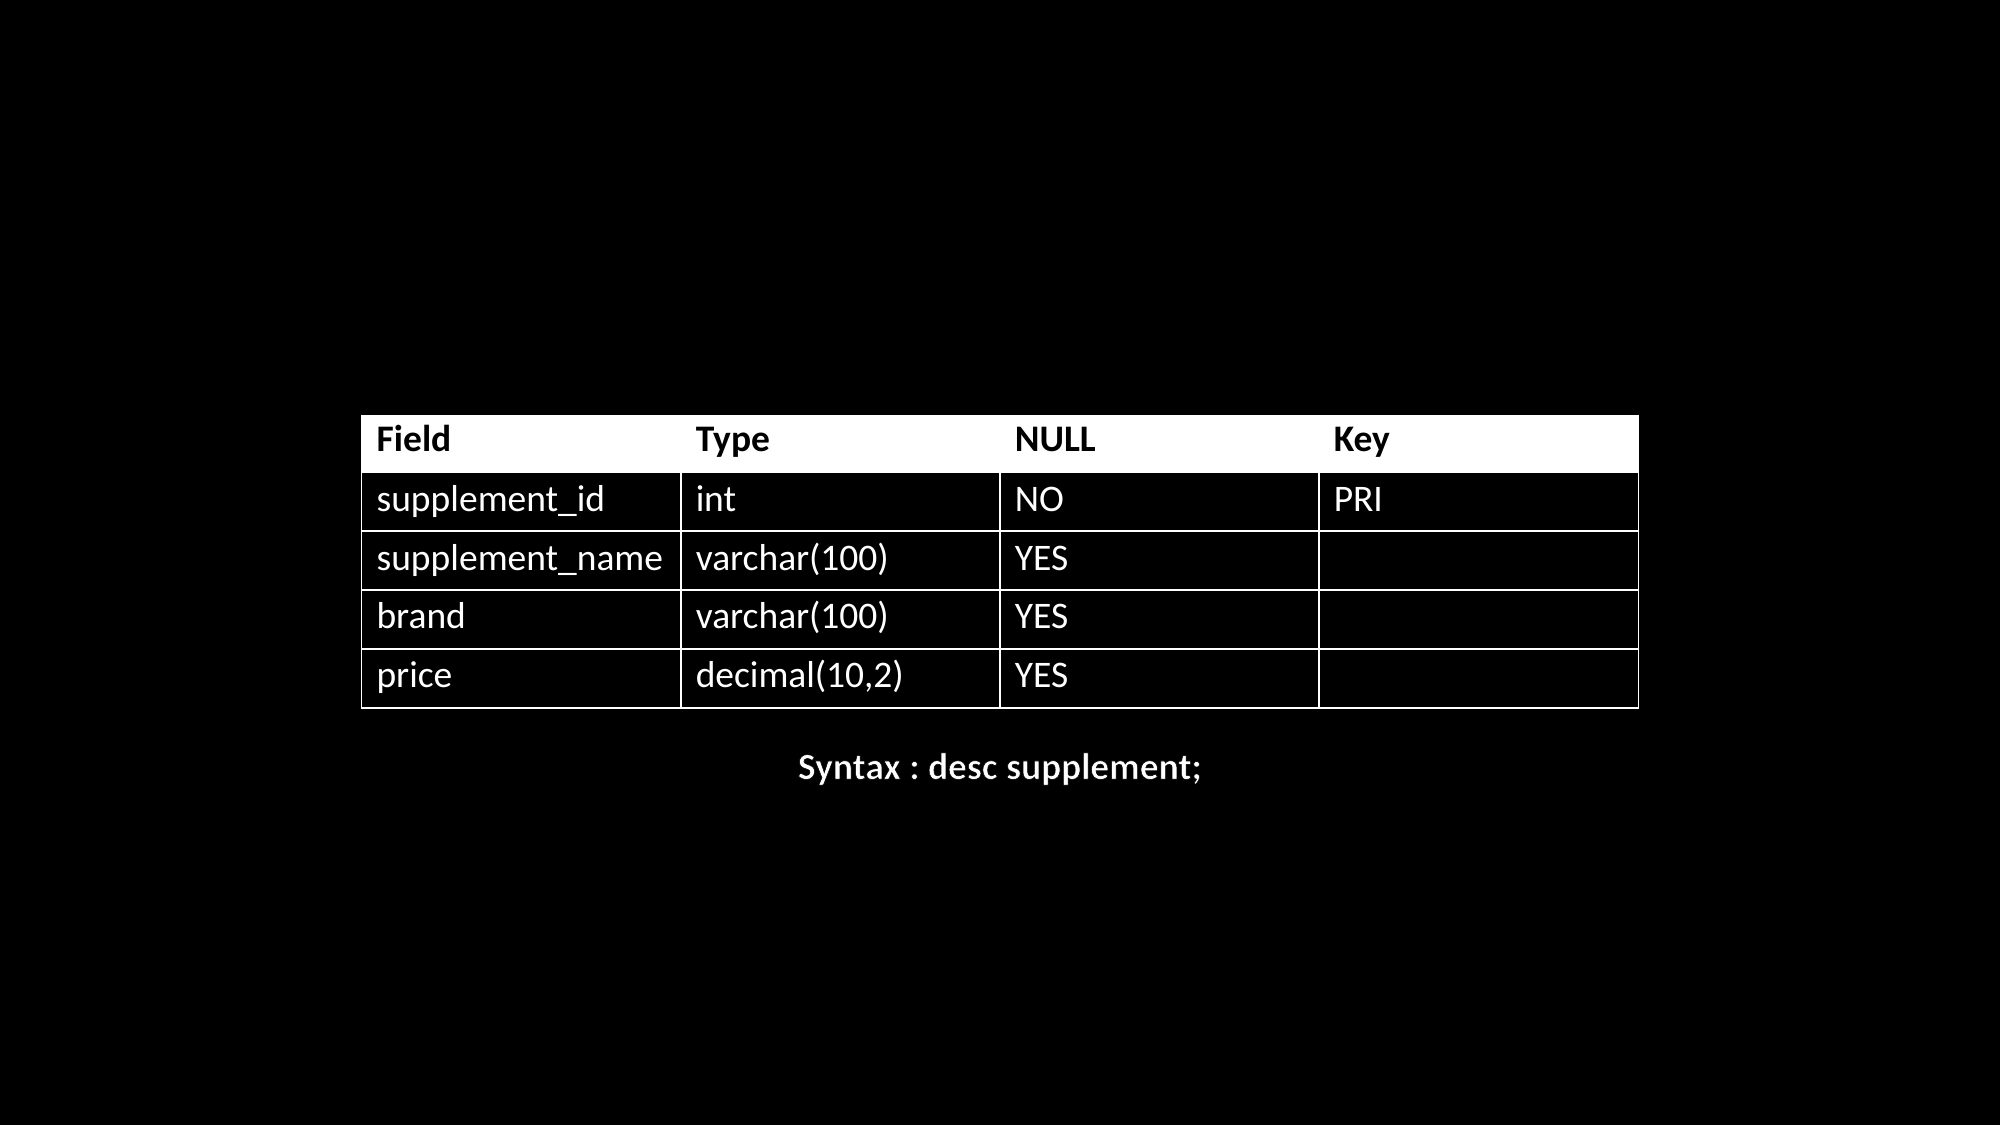

| Field | Type | NULL | Key |
| --- | --- | --- | --- |
| supplement\_id | int | NO | PRI |
| supplement\_name | varchar(100) | YES |  |
| brand | varchar(100) | YES |  |
| price | decimal(10,2) | YES |  |
Syntax : desc supplement;